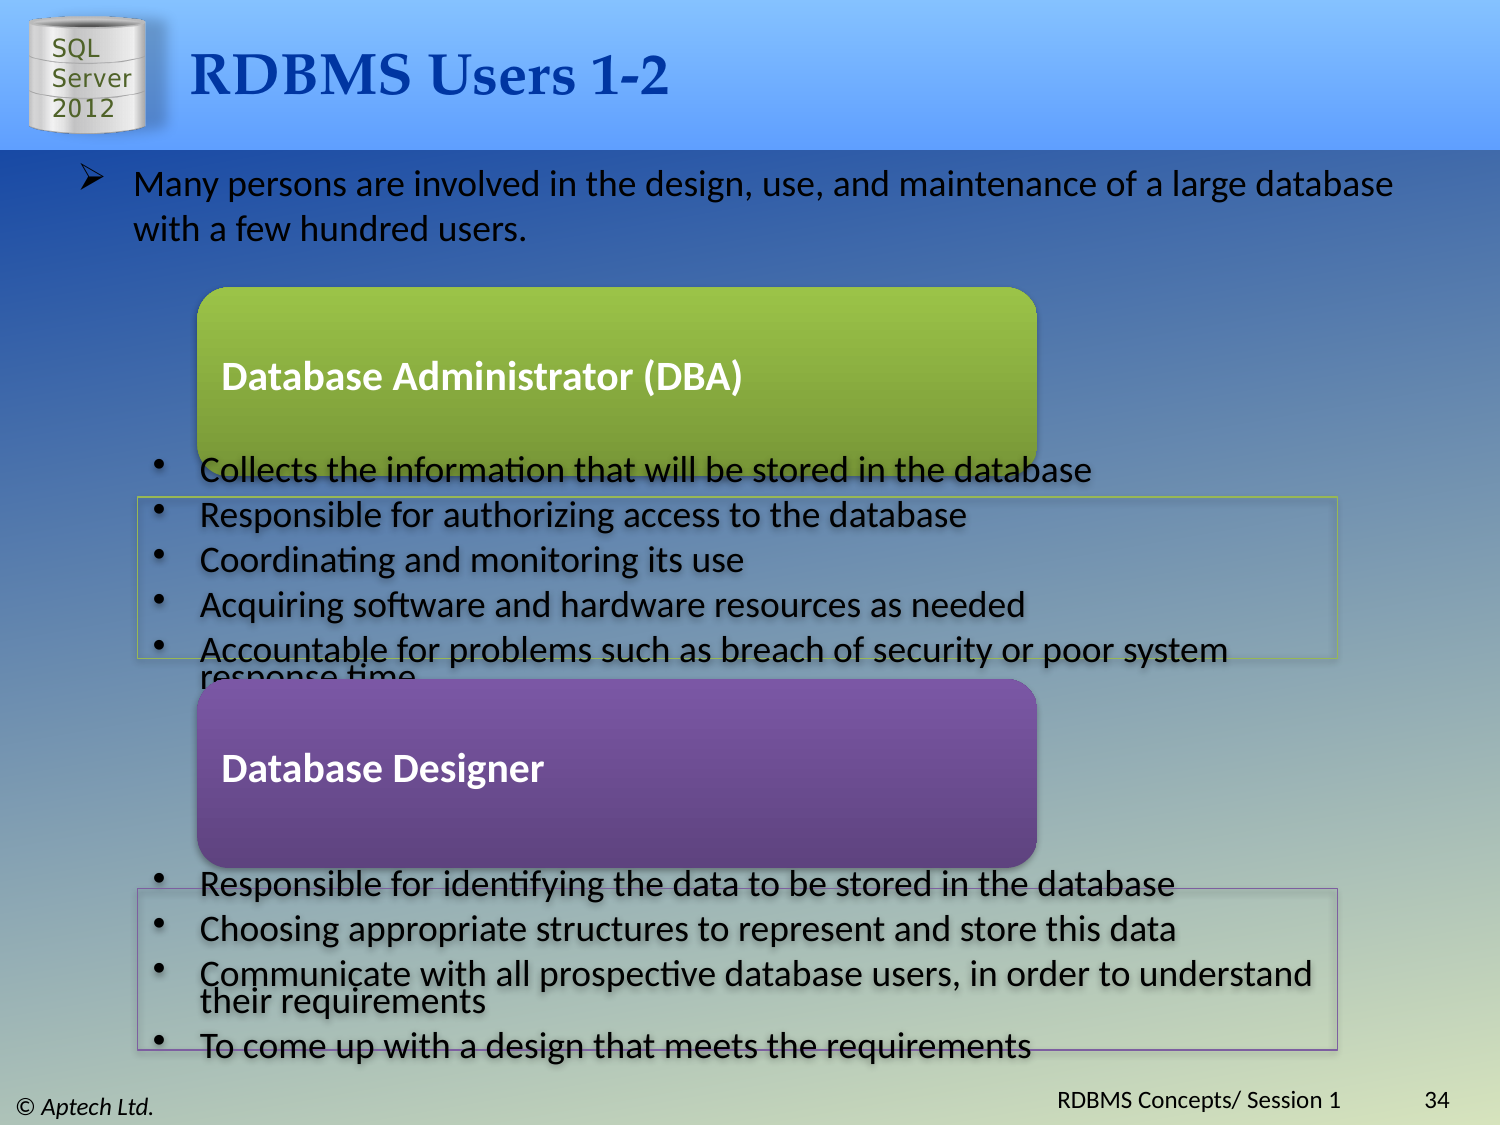

# RDBMS Users 1-2
Many persons are involved in the design, use, and maintenance of a large database with a few hundred users.
Database Administrator (DBA)
Database Designer
Collects the information that will be stored in the database
Responsible for identifying the data to be stored in the database
Responsible for authorizing access to the database
Coordinating and monitoring its use
Acquiring software and hardware resources as needed
Accountable for problems such as breach of security or poor system response time
Choosing appropriate structures to represent and store this data
Communicate with all prospective database users, in order to understand their requirements
To come up with a design that meets the requirements
RDBMS Concepts/ Session 1
34